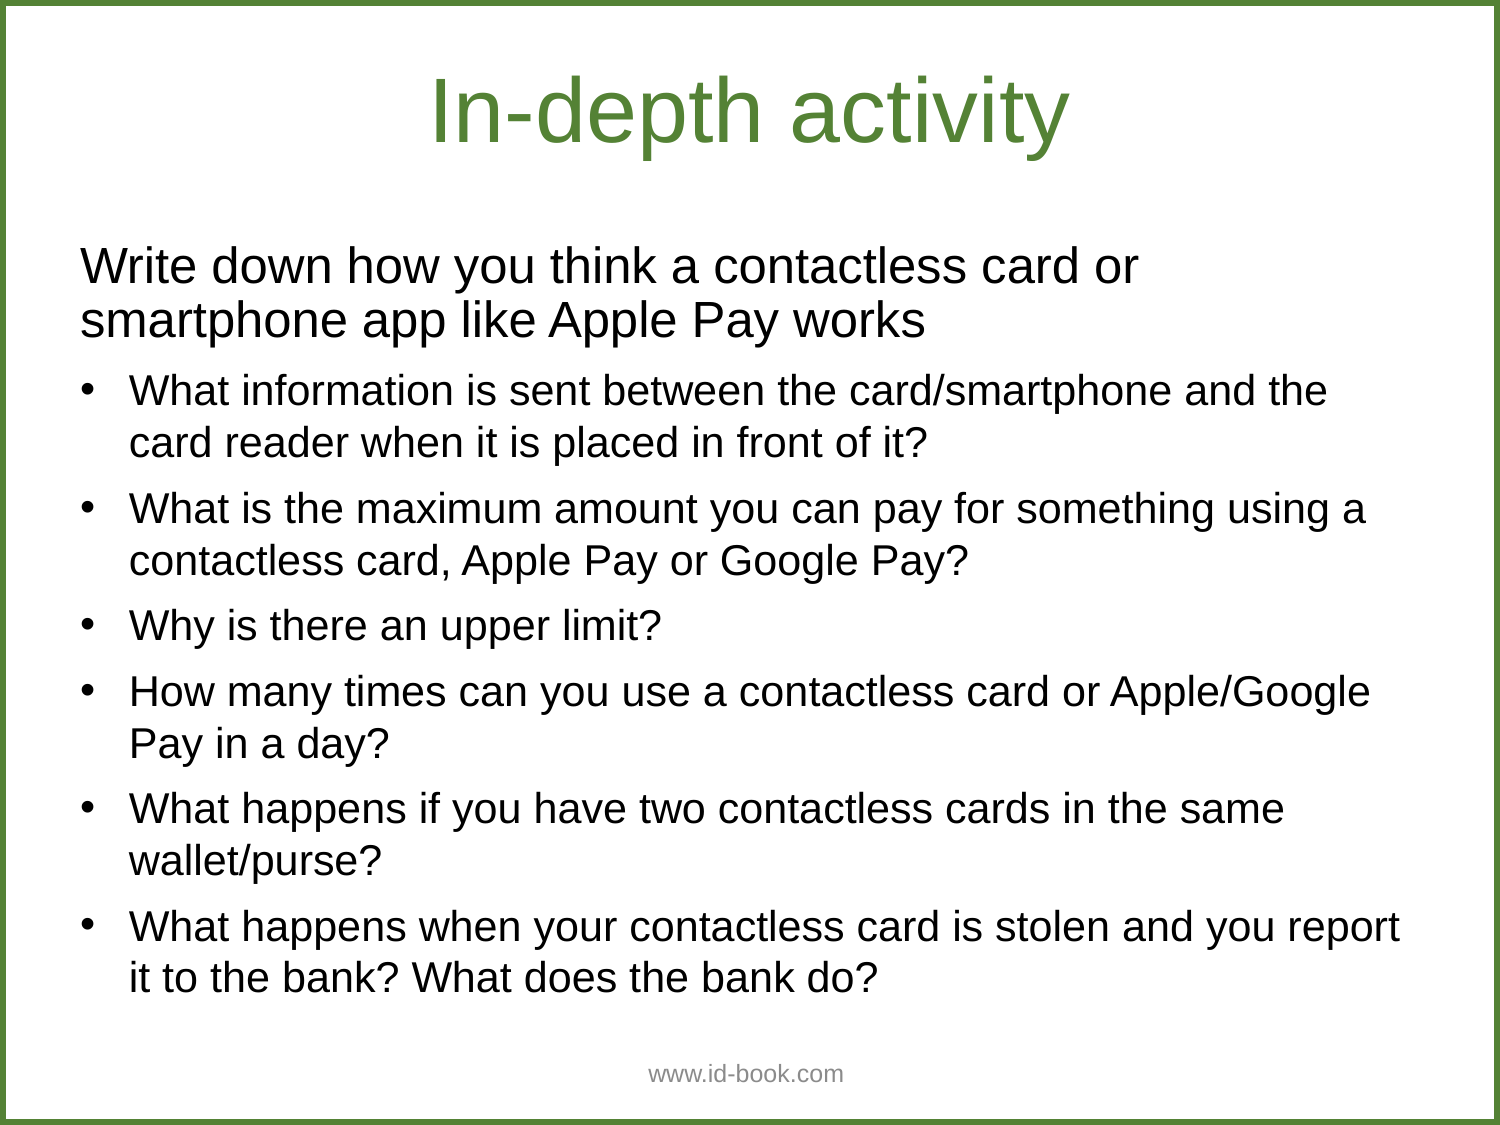

In-depth activity
Write down how you think a contactless card or smartphone app like Apple Pay works
What information is sent between the card/smartphone and the card reader when it is placed in front of it?
What is the maximum amount you can pay for something using a contactless card, Apple Pay or Google Pay?
Why is there an upper limit?
How many times can you use a contactless card or Apple/Google Pay in a day?
What happens if you have two contactless cards in the same wallet/purse?
What happens when your contactless card is stolen and you report it to the bank? What does the bank do?

www.id-book.com